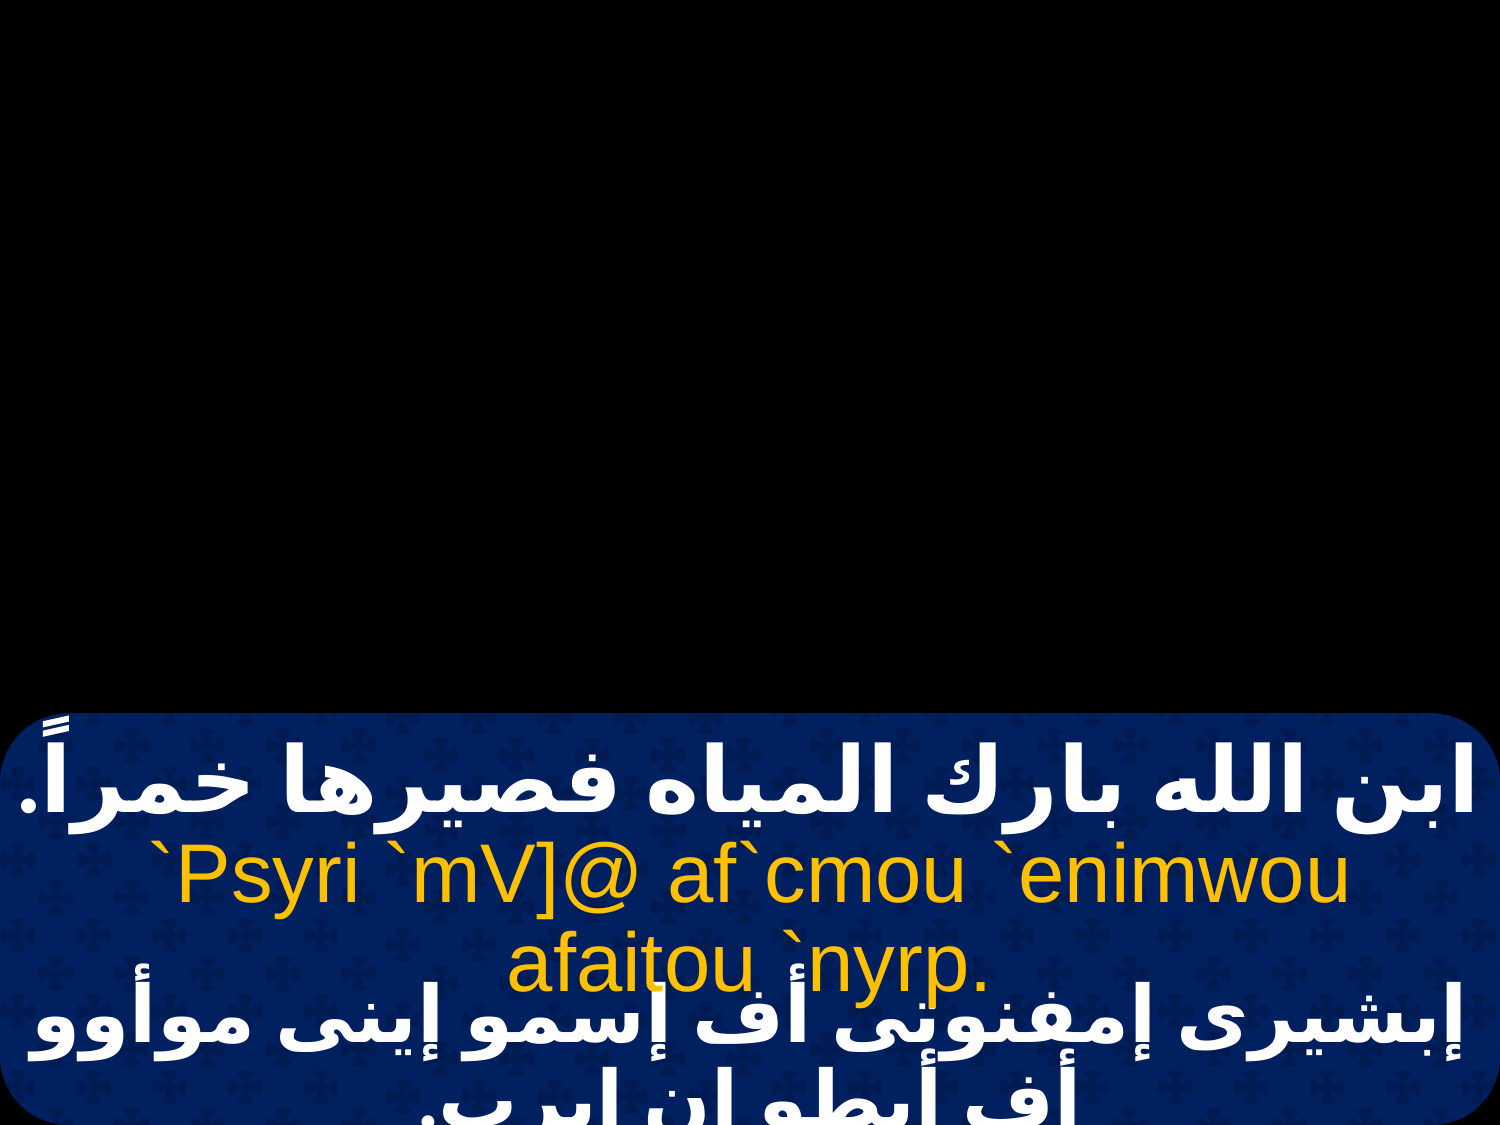

# عرس قانا الجليل
ابن الله بارك المياه فصيرها خمراً.
`Psyri `mV]@ af`cmou `enimwou afaitou `nyrp.
إبشيرى إمفنوتى أف إسمو إينى موأوو أف أيطو إن إيرب.